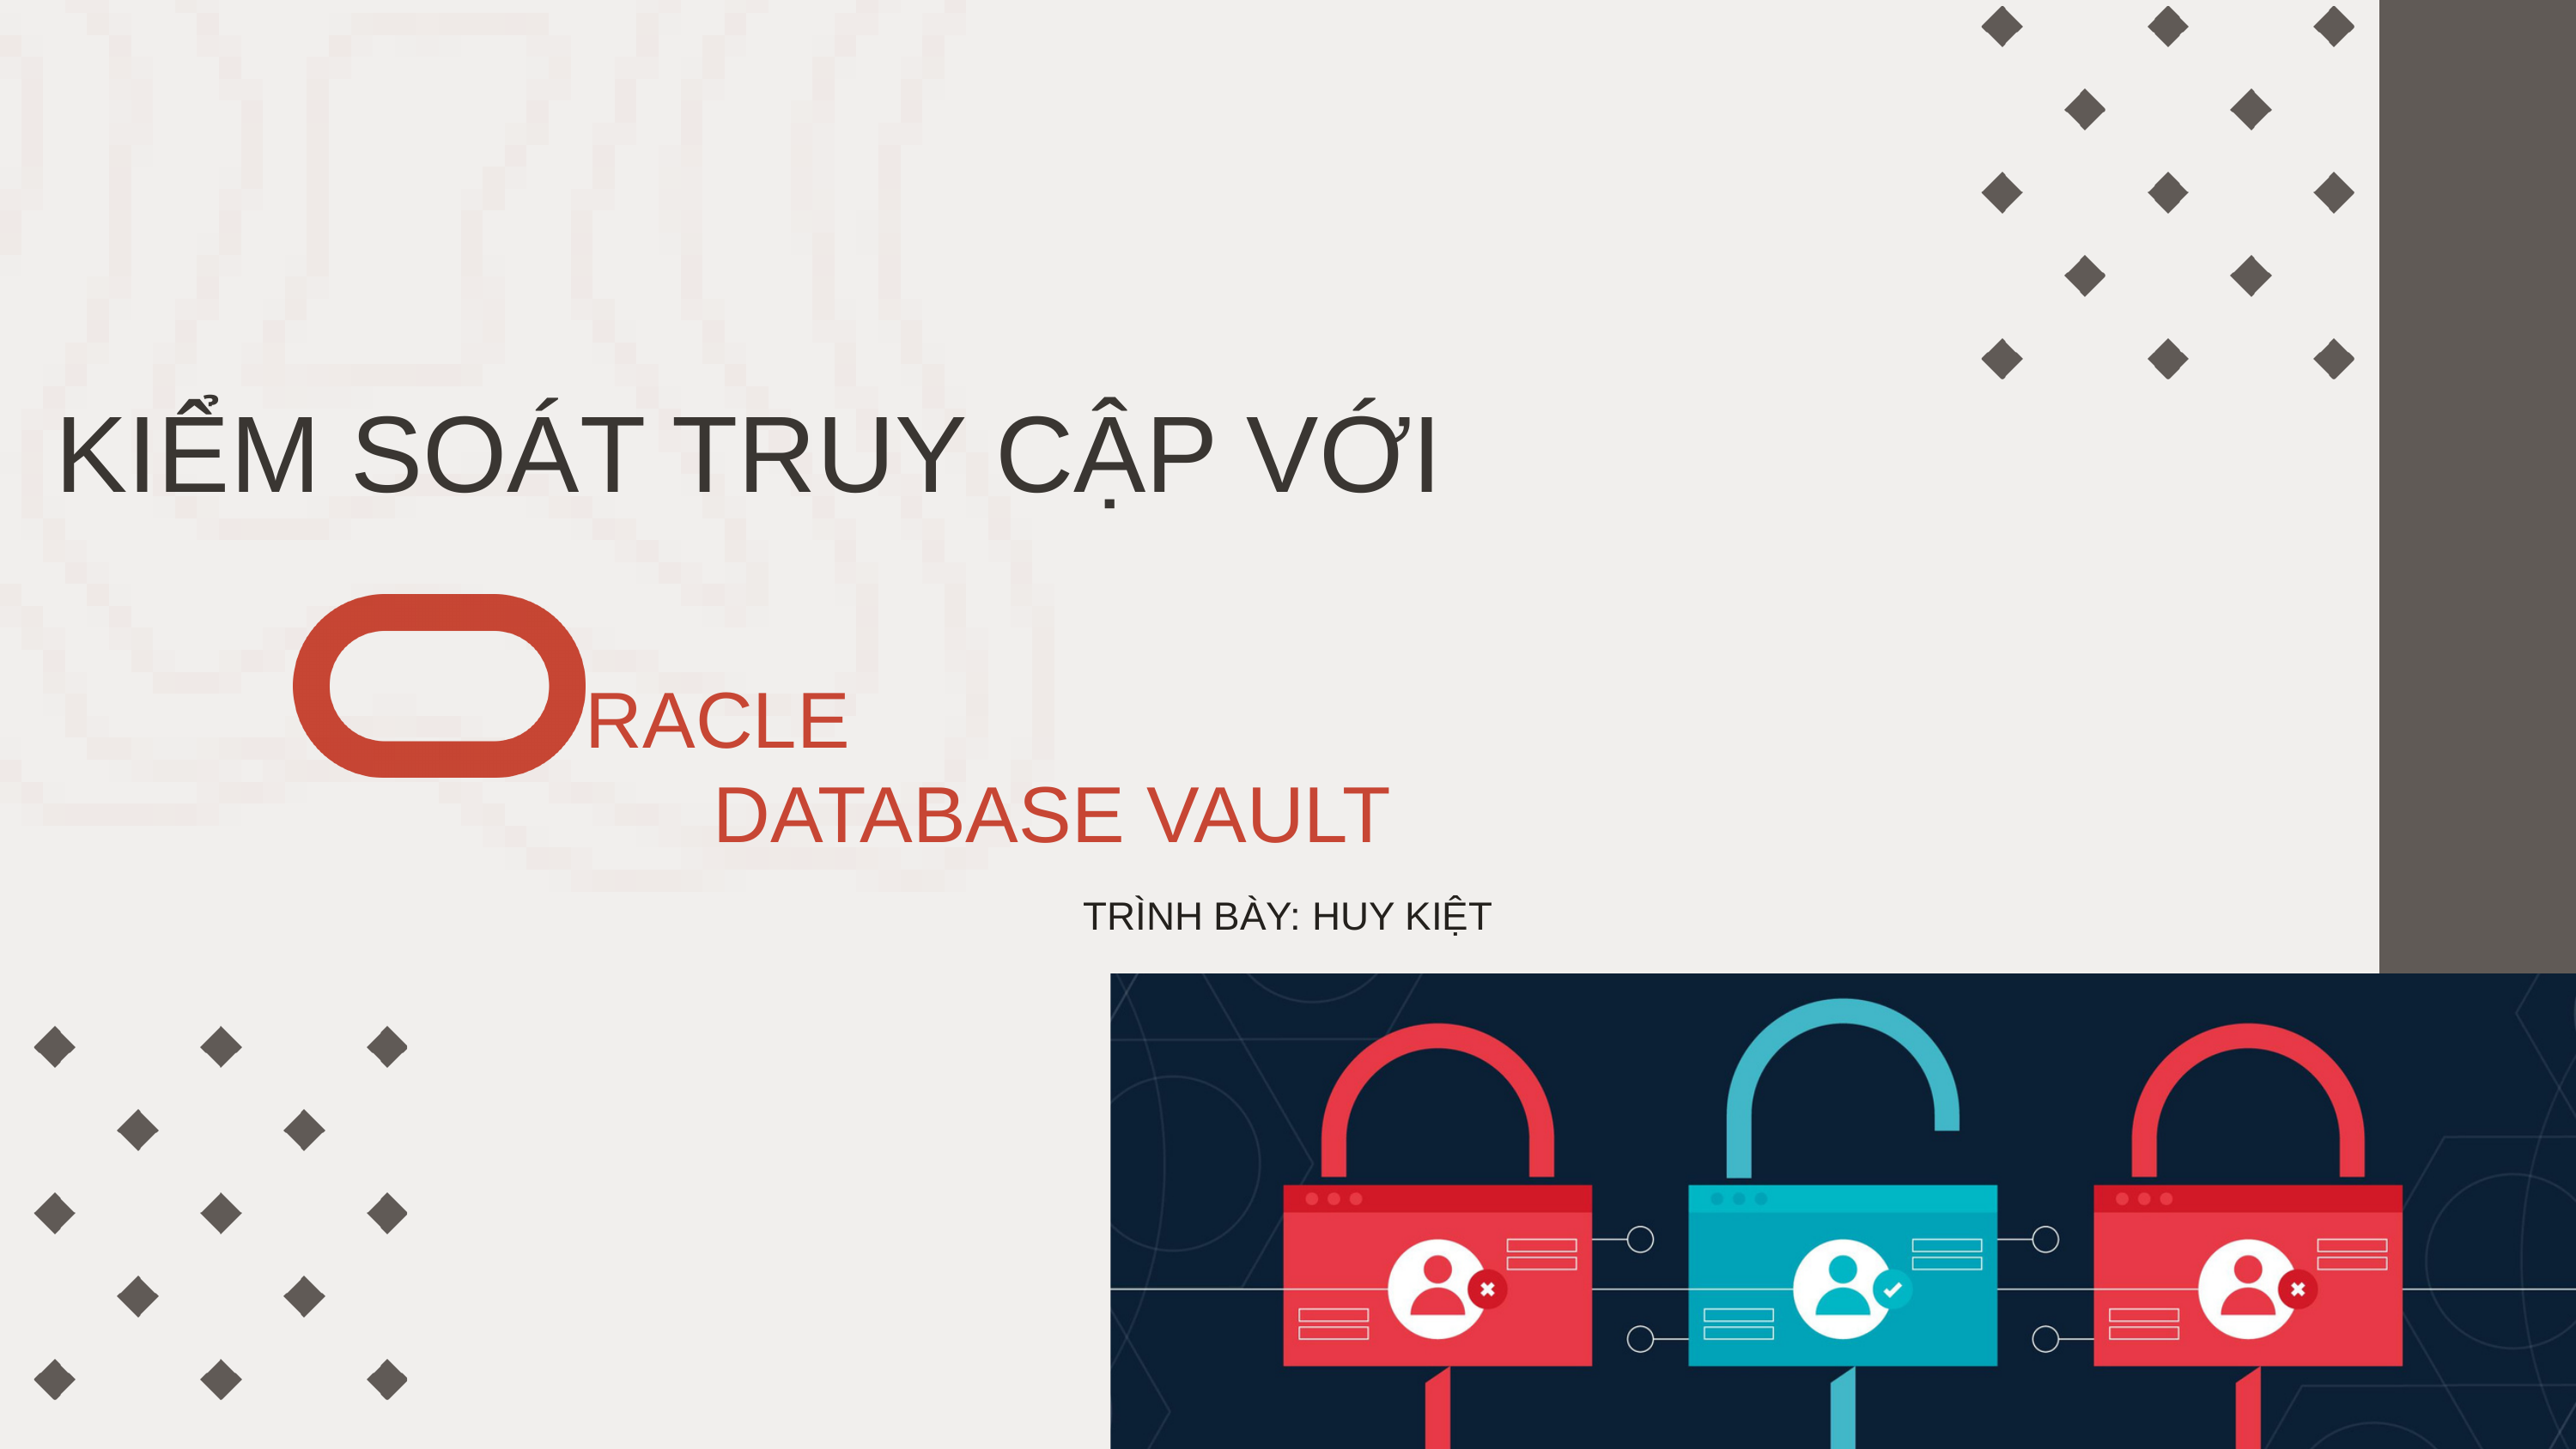

KIỂM SOÁT TRUY CẬP VỚI

RACLE
DATABASE VAULT
TRÌNH BÀY: HUY KIỆT